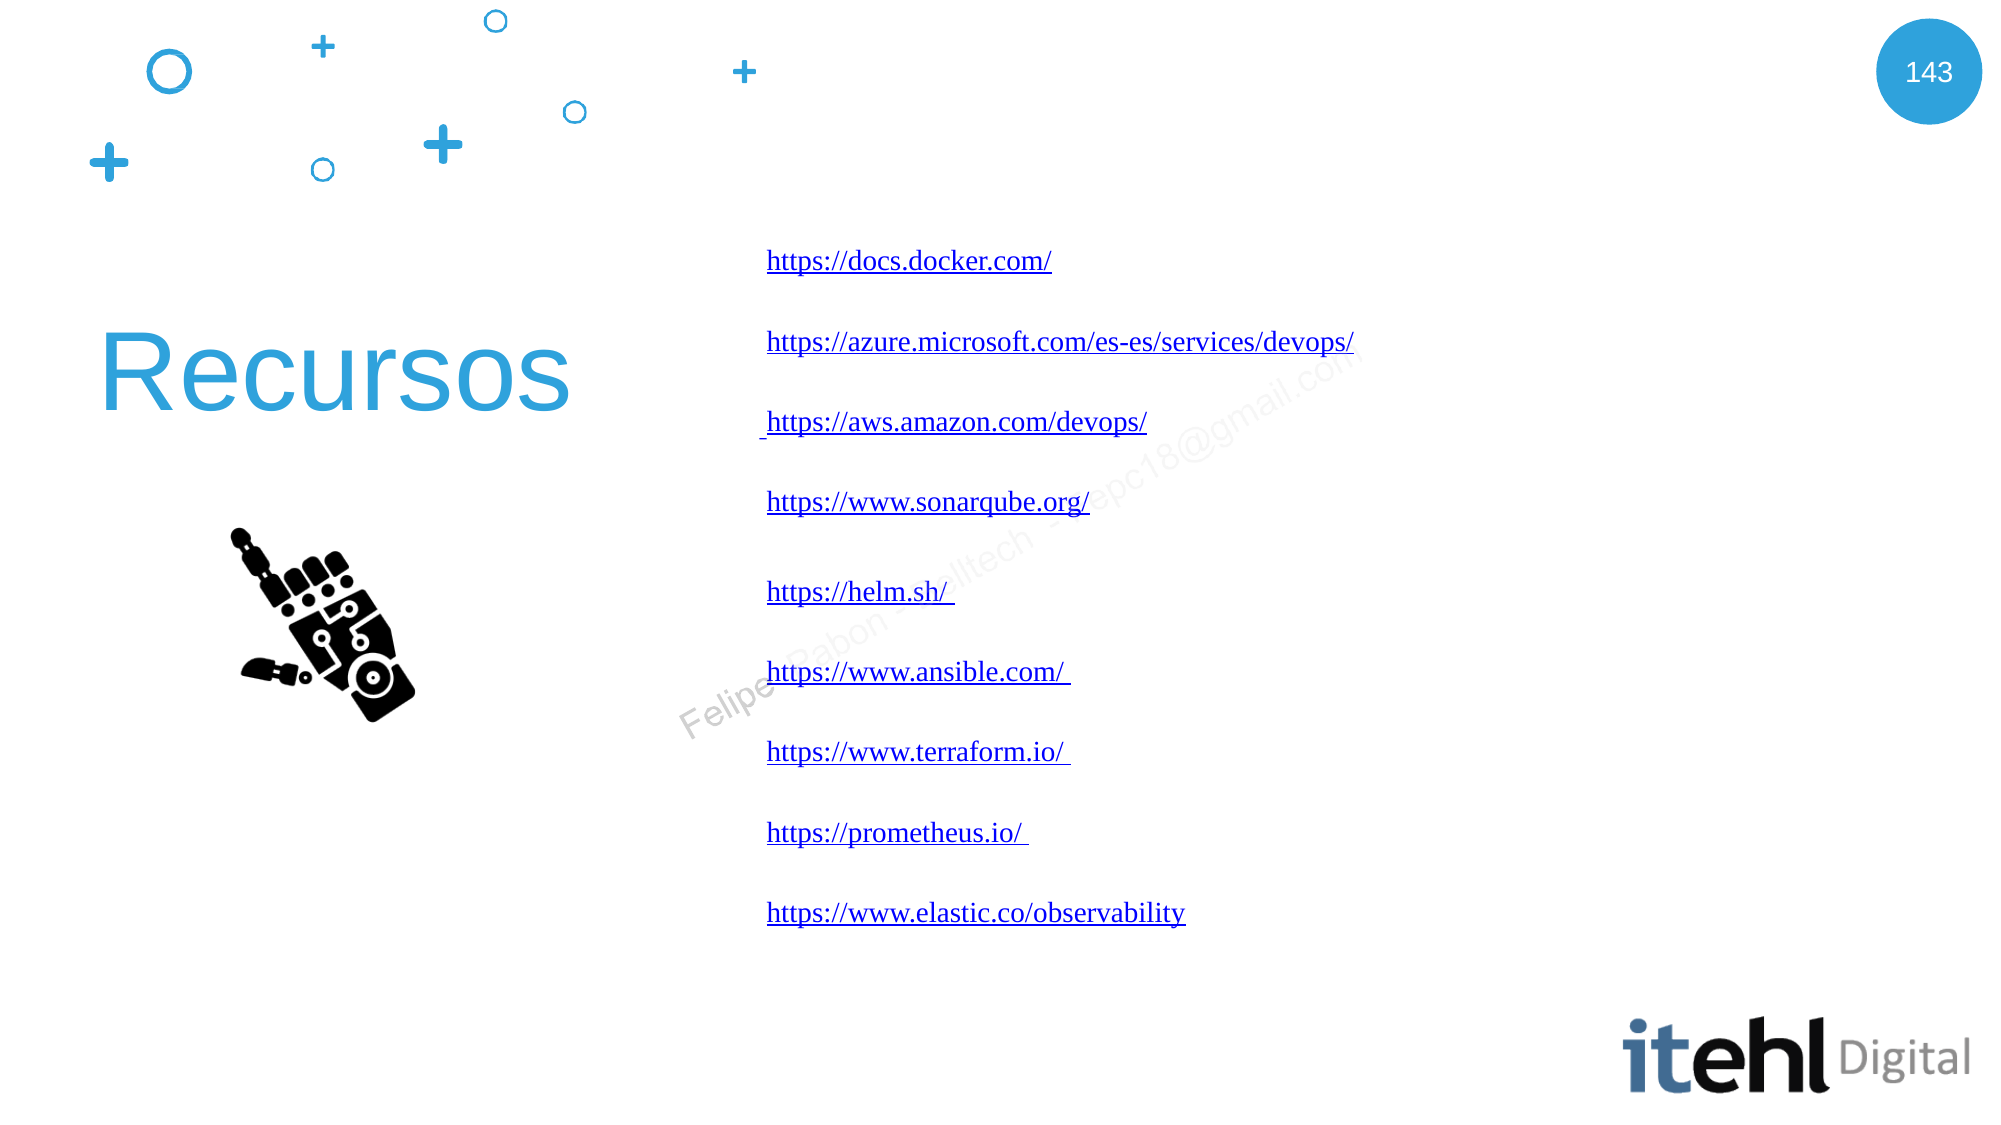

143

https://docs.docker.com/

# Recursos
https://azure.microsoft.com/es-es/services/devops/

https://aws.amazon.com/devops/

https://www.sonarqube.org/
https://helm.sh/  https://www.ansible.com/  https://www.terraform.io/  https://prometheus.io/  https://www.elastic.co/observability